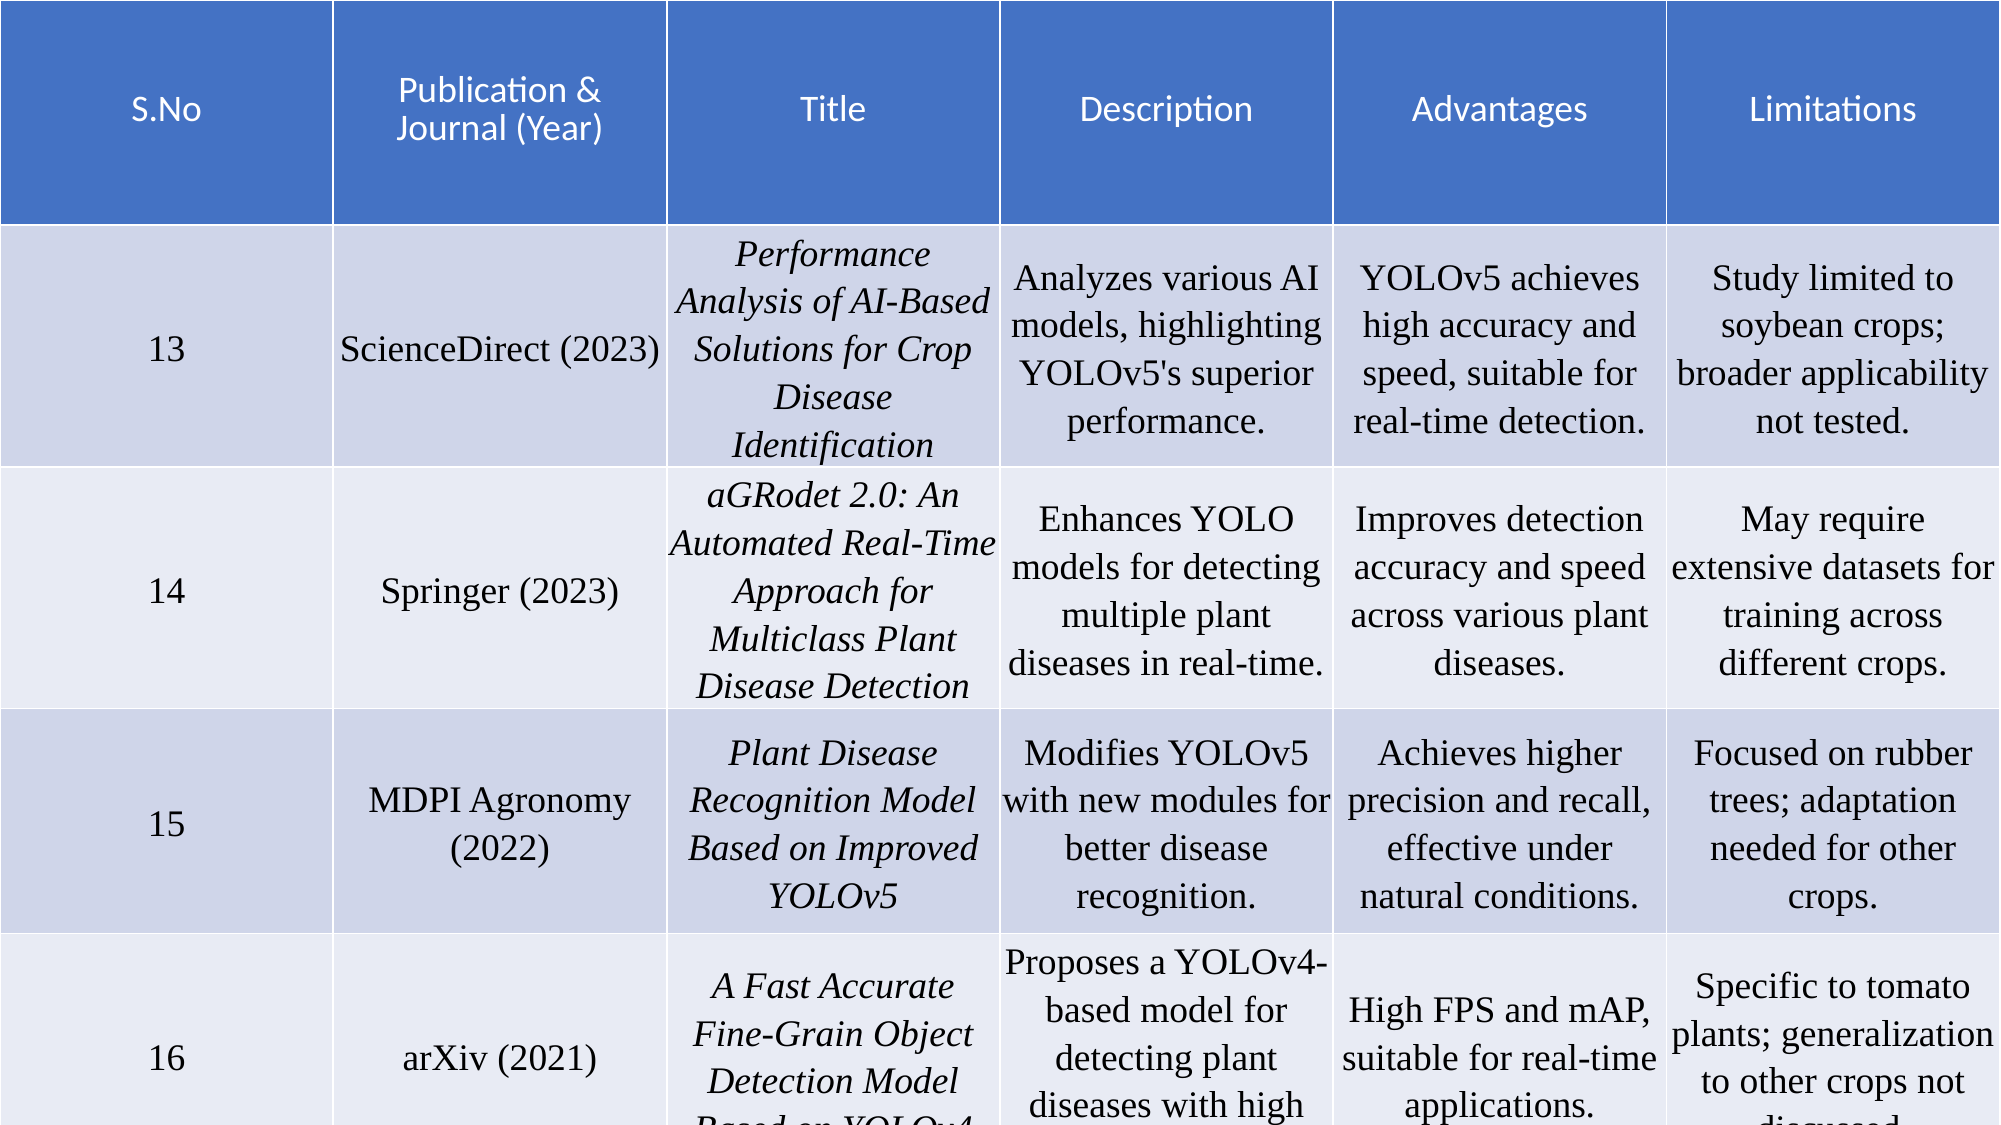

| S.No | Publication & Journal (Year) | Title | Description | Advantages | Limitations |
| --- | --- | --- | --- | --- | --- |
| 13 | ScienceDirect (2023) | Performance Analysis of AI-Based Solutions for Crop Disease Identification | Analyzes various AI models, highlighting YOLOv5's superior performance. | YOLOv5 achieves high accuracy and speed, suitable for real-time detection. | Study limited to soybean crops; broader applicability not tested. |
| 14 | Springer (2023) | aGRodet 2.0: An Automated Real-Time Approach for Multiclass Plant Disease Detection | Enhances YOLO models for detecting multiple plant diseases in real-time. | Improves detection accuracy and speed across various plant diseases. | May require extensive datasets for training across different crops. |
| 15 | MDPI Agronomy (2022) | Plant Disease Recognition Model Based on Improved YOLOv5 | Modifies YOLOv5 with new modules for better disease recognition. | Achieves higher precision and recall, effective under natural conditions. | Focused on rubber trees; adaptation needed for other crops. |
| 16 | arXiv (2021) | A Fast Accurate Fine-Grain Object Detection Model Based on YOLOv4 | Proposes a YOLOv4-based model for detecting plant diseases with high precision. | High FPS and mAP, suitable for real-time applications. | Specific to tomato plants; generalization to other crops not discussed. |